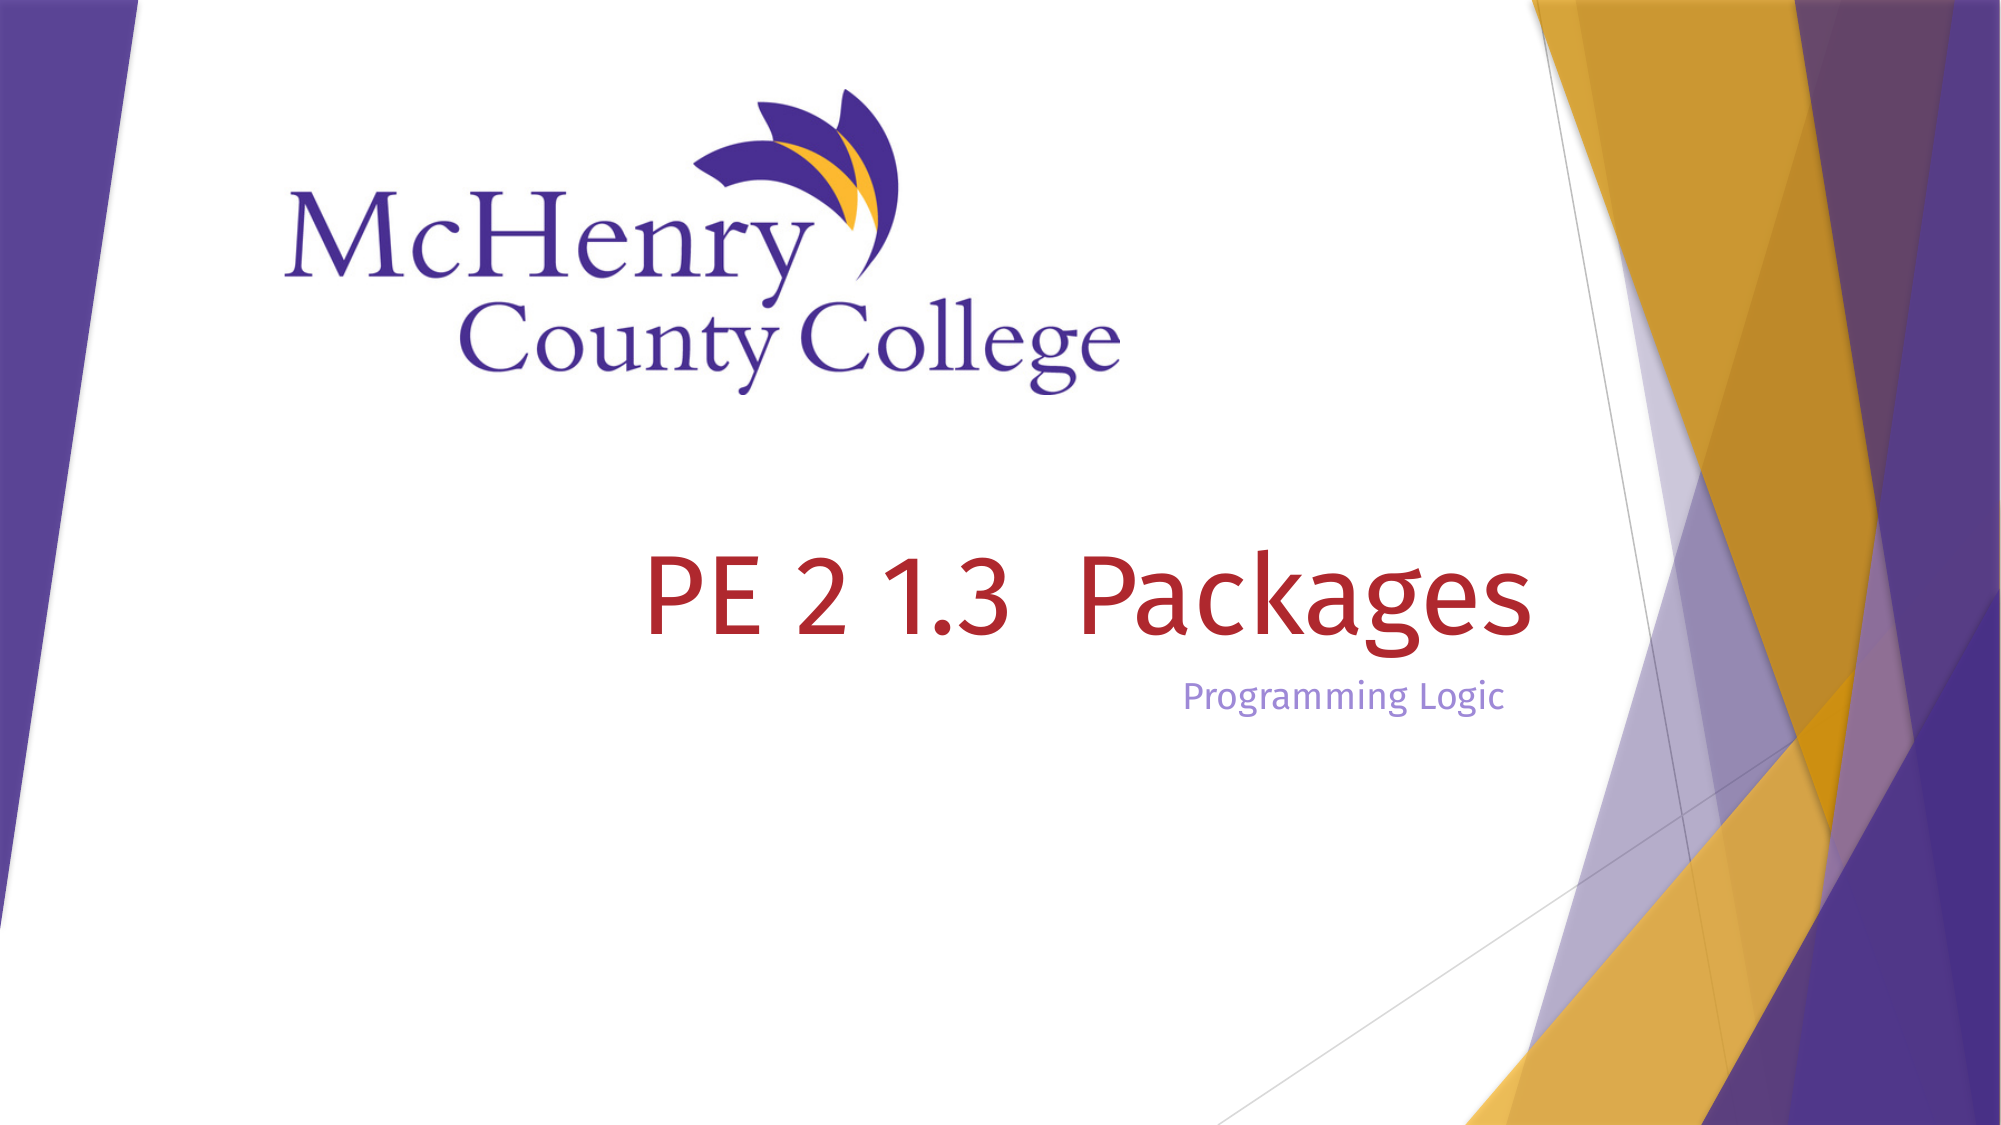

# PE 2 1.3  Packages
Programming Logic